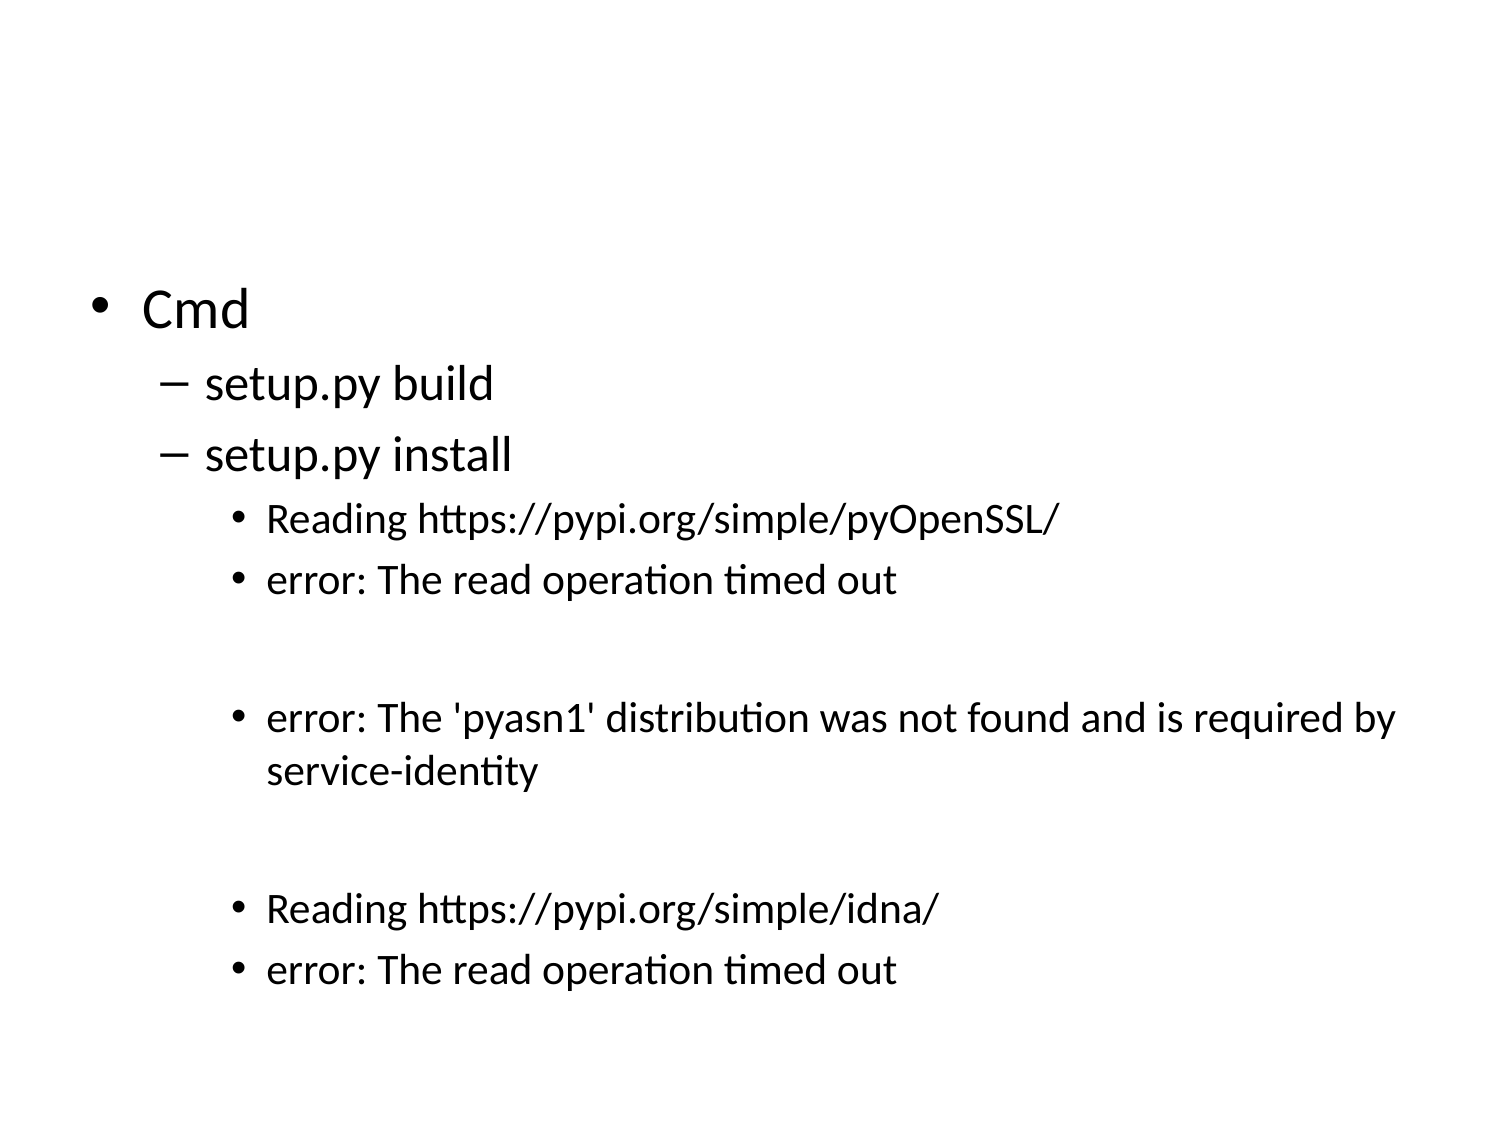

#
Cmd
setup.py build
setup.py install
Reading https://pypi.org/simple/pyOpenSSL/
error: The read operation timed out

error: The 'pyasn1' distribution was not found and is required by service-identity

Reading https://pypi.org/simple/idna/
error: The read operation timed out